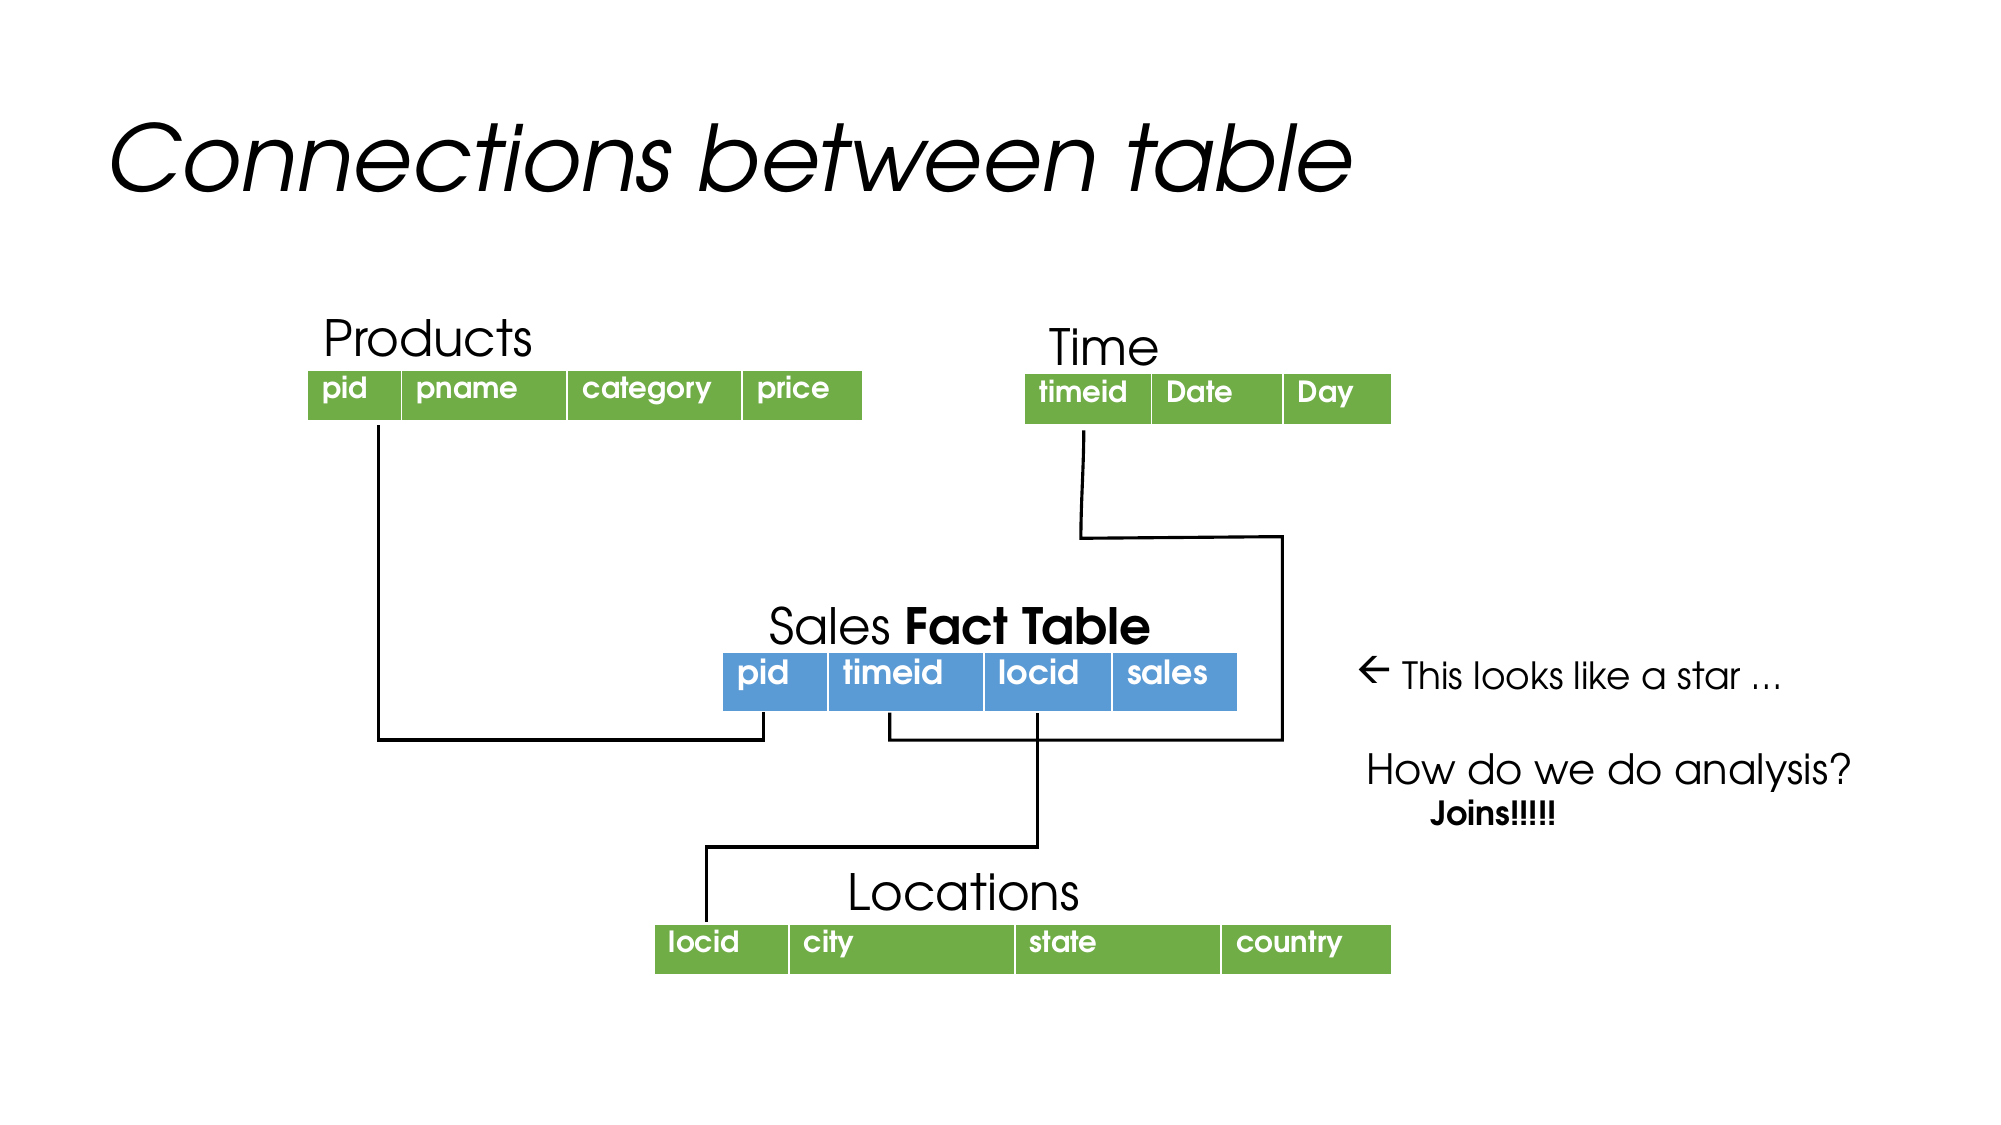

# Connections between table
Products
Time
| pid | pname | category | price |
| --- | --- | --- | --- |
| timeid | Date | Day |
| --- | --- | --- |

Sales Fact Table
This looks like a star …

 How do we do analysis?
Joins!!!!!

| pid | timeid | locid | sales |
| --- | --- | --- | --- |

Locations
| locid | city | state | country |
| --- | --- | --- | --- |